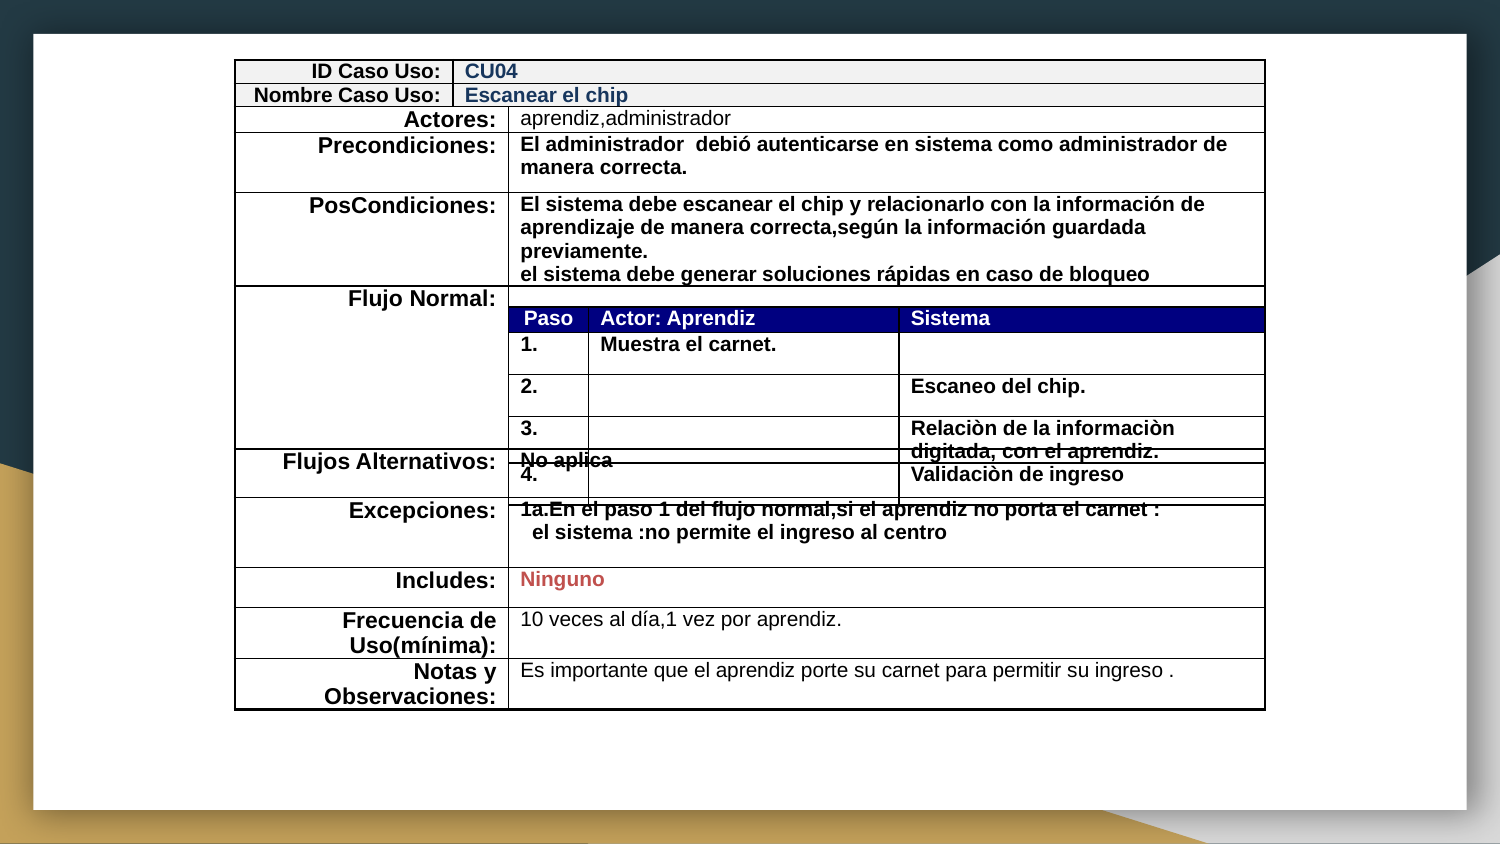

| ID Caso Uso: | CU04 |  |
| --- | --- | --- |
| Nombre Caso Uso: | Escanear el chip |  |
| Actores: |  | aprendiz,administrador |
| Precondiciones: |  | El administrador debió autenticarse en sistema como administrador de manera correcta. |
| PosCondiciones: |  | El sistema debe escanear el chip y relacionarlo con la información de aprendizaje de manera correcta,según la información guardada previamente. el sistema debe generar soluciones rápidas en caso de bloqueo |
| Flujo Normal: |  |  |
| Flujos Alternativos: |  | No aplica |
| Excepciones: |  | 1a.En el paso 1 del flujo normal,si el aprendiz no porta el carnet : el sistema :no permite el ingreso al centro |
| Includes: |  | Ninguno |
| Frecuencia de Uso(mínima): |  | 10 veces al día,1 vez por aprendiz. |
| Notas y Observaciones: |  | Es importante que el aprendiz porte su carnet para permitir su ingreso . |
| Paso | Actor: Aprendiz | Sistema |
| --- | --- | --- |
| 1. | Muestra el carnet. |  |
| 2. |  | Escaneo del chip. |
| 3. |  | Relaciòn de la informaciòn digitada, con el aprendiz. |
| 4. |  | Validaciòn de ingreso |